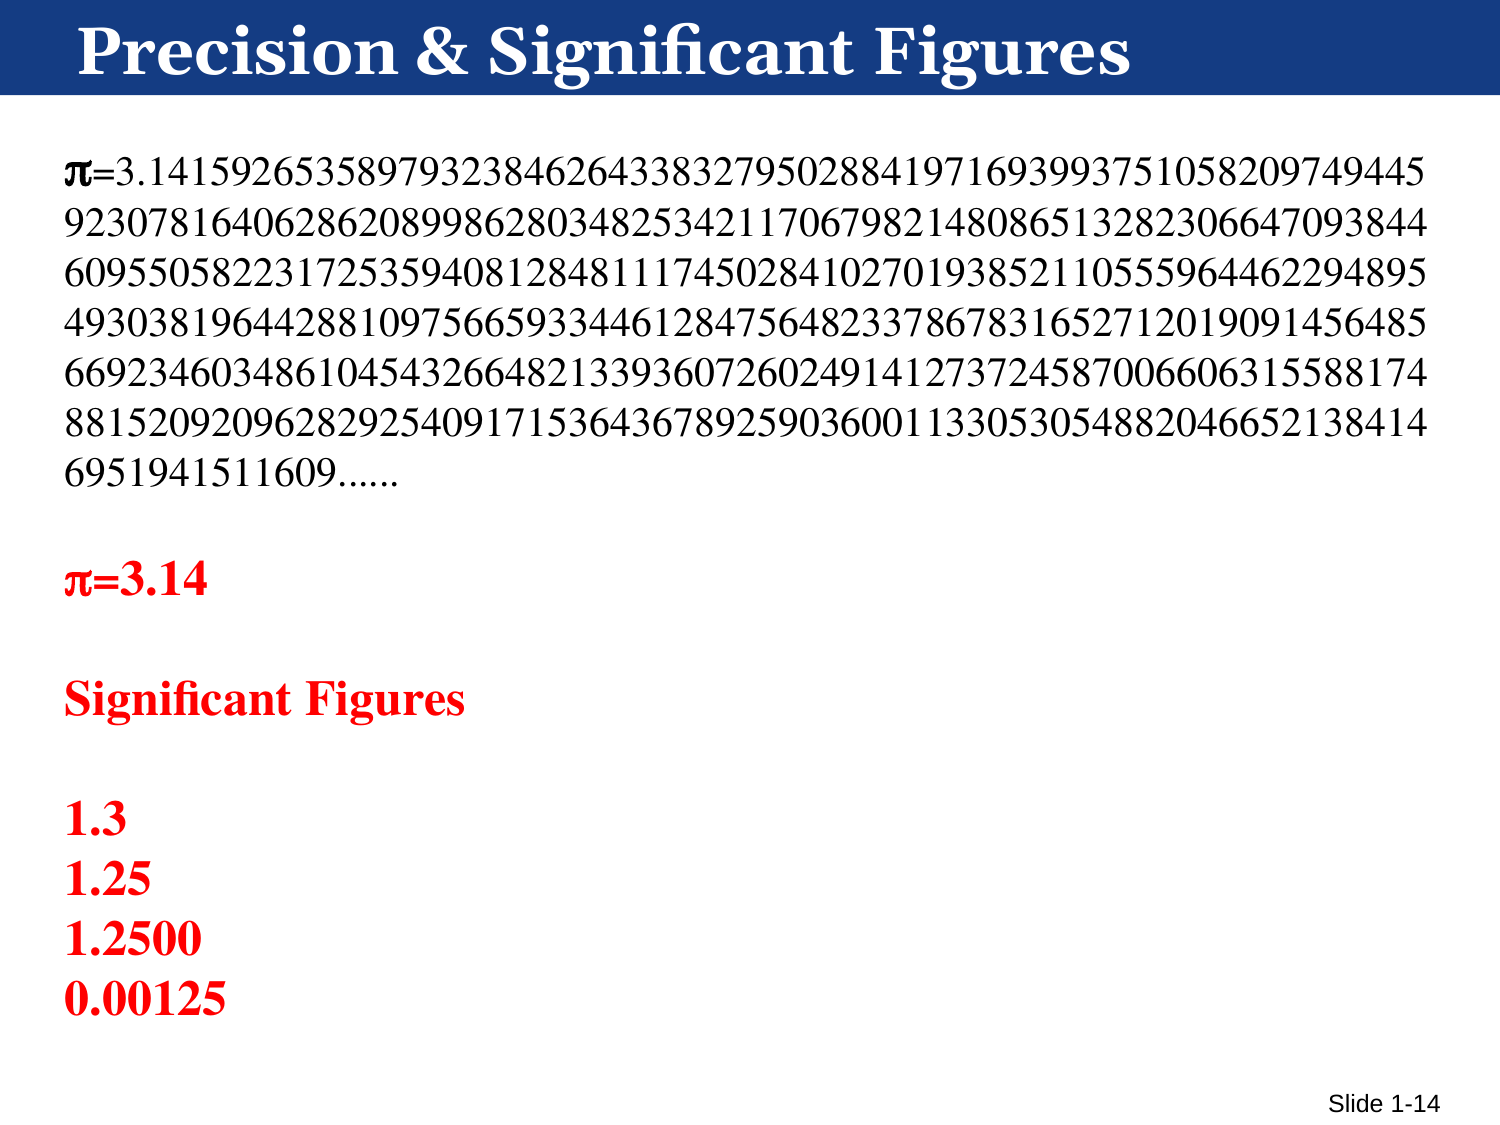

# Precision & Significant Figures
π=3.141592653589793238462643383279502884197169399375105820974944592307816406286208998628034825342117067982148086513282306647093844609550582231725359408128481117450284102701938521105559644622948954930381964428810975665933446128475648233786783165271201909145648566923460348610454326648213393607260249141273724587006606315588174881520920962829254091715364367892590360011330530548820466521384146951941511609......

π=3.14

Significant Figures

1.3
1.25
1.2500
0.00125